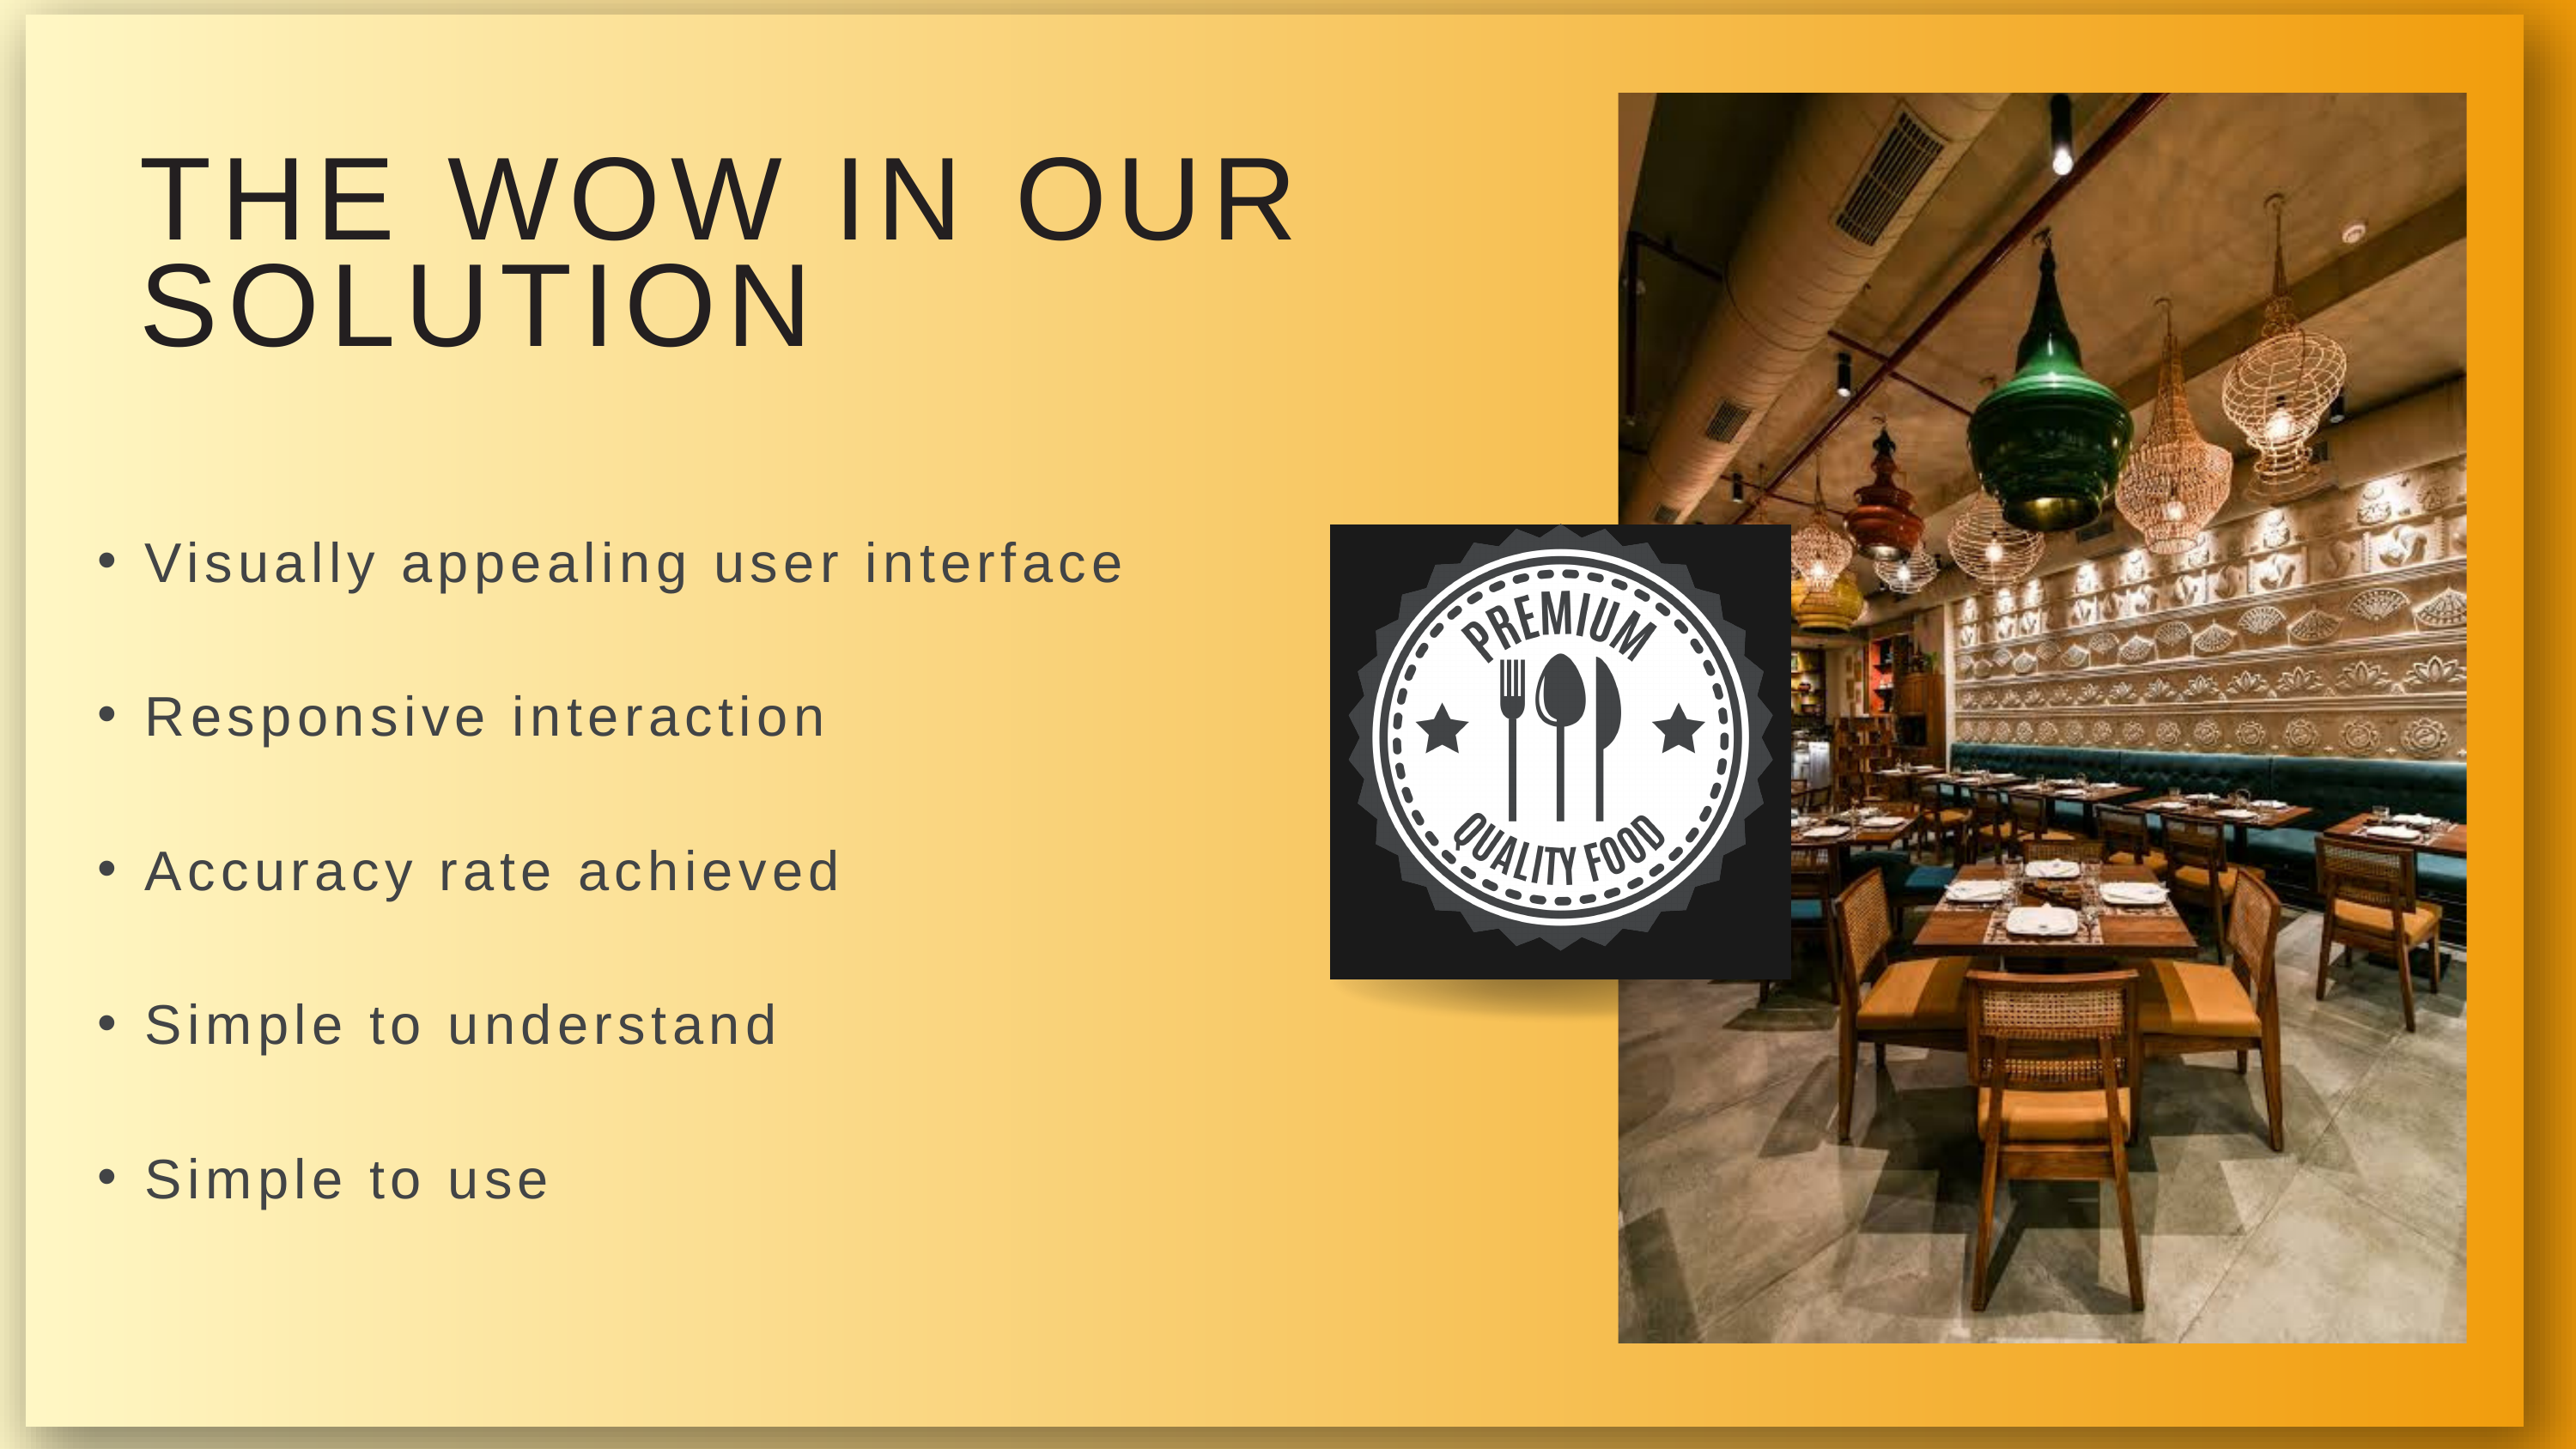

THE WOW IN OUR SOLUTION
Visually appealing user interface

Responsive interaction

Accuracy rate achieved

Simple to understand

Simple to use